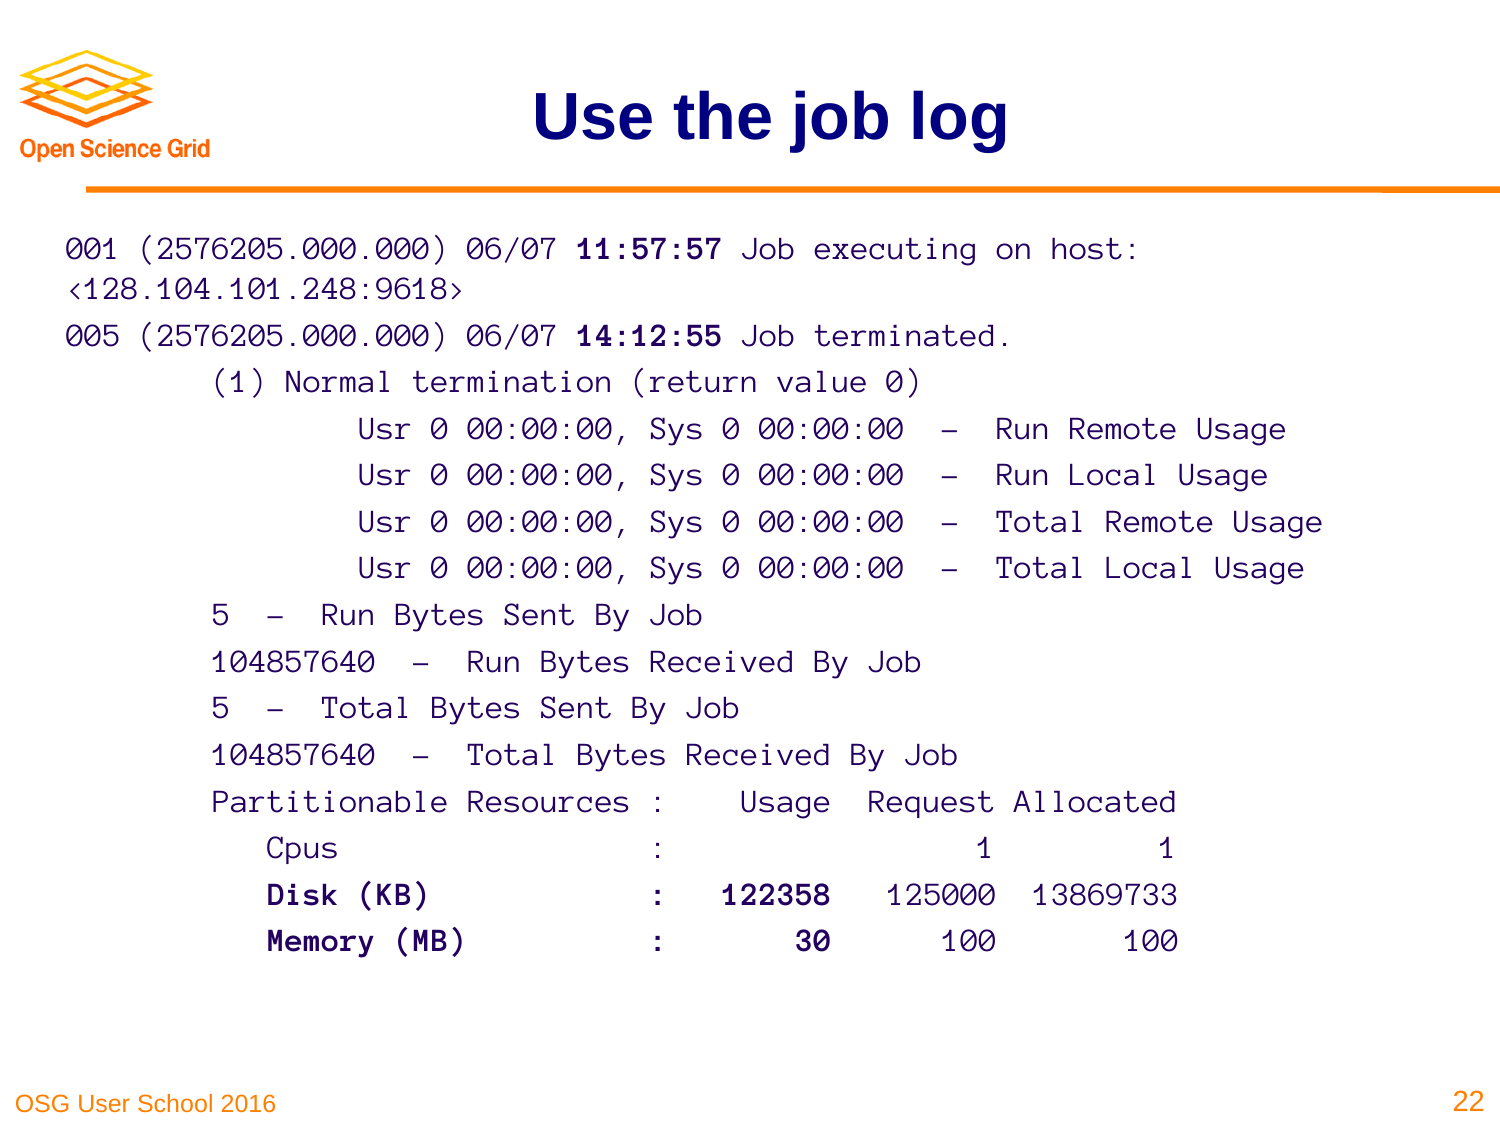

# Use the job log
001 (2576205.000.000) 06/07 11:57:57 Job executing on host: <128.104.101.248:9618>
005 (2576205.000.000) 06/07 14:12:55 Job terminated.
        (1) Normal termination (return value 0)
                Usr 0 00:00:00, Sys 0 00:00:00  -  Run Remote Usage
                Usr 0 00:00:00, Sys 0 00:00:00  -  Run Local Usage
                Usr 0 00:00:00, Sys 0 00:00:00  -  Total Remote Usage
                Usr 0 00:00:00, Sys 0 00:00:00  -  Total Local Usage
        5  -  Run Bytes Sent By Job
        104857640  -  Run Bytes Received By Job
        5  -  Total Bytes Sent By Job
        104857640  -  Total Bytes Received By Job
        Partitionable Resources :    Usage  Request Allocated
           Cpus                 :                 1         1
           Disk (KB)            :   122358   125000  13869733
           Memory (MB)          :       30      100       100

22